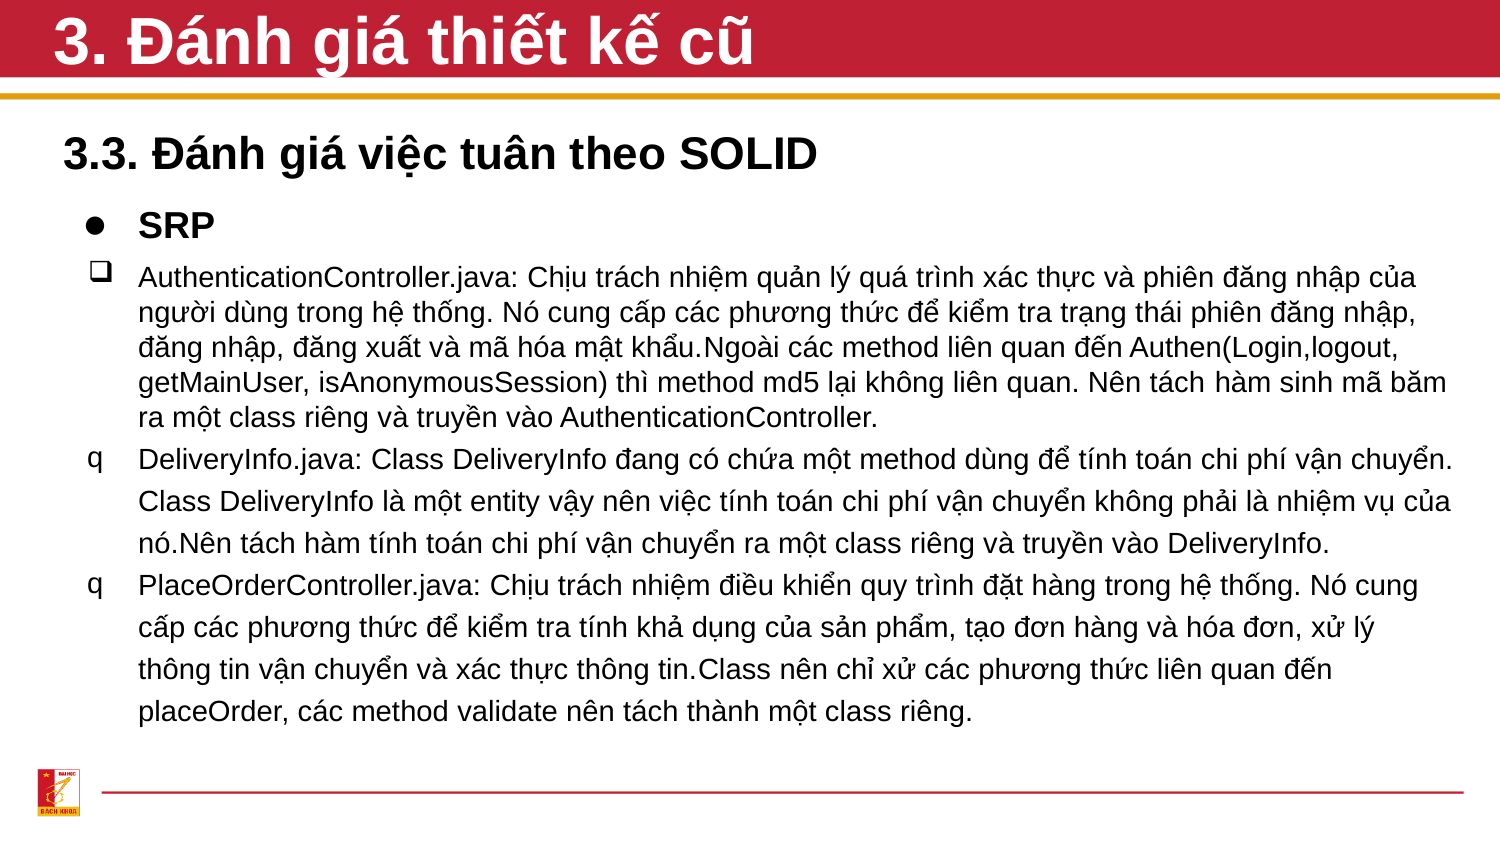

# 3. Đánh giá thiết kế cũ
3.3. Đánh giá việc tuân theo SOLID
SRP
AuthenticationController.java: Chịu trách nhiệm quản lý quá trình xác thực và phiên đăng nhập của người dùng trong hệ thống. Nó cung cấp các phương thức để kiểm tra trạng thái phiên đăng nhập, đăng nhập, đăng xuất và mã hóa mật khẩu.Ngoài các method liên quan đến Authen(Login,logout, getMainUser, isAnonymousSession) thì method md5 lại không liên quan. Nên tách hàm sinh mã băm ra một class riêng và truyền vào AuthenticationController.
DeliveryInfo.java: Class DeliveryInfo đang có chứa một method dùng để tính toán chi phí vận chuyển. Class DeliveryInfo là một entity vậy nên việc tính toán chi phí vận chuyển không phải là nhiệm vụ của nó.Nên tách hàm tính toán chi phí vận chuyển ra một class riêng và truyền vào DeliveryInfo.
PlaceOrderController.java: Chịu trách nhiệm điều khiển quy trình đặt hàng trong hệ thống. Nó cung cấp các phương thức để kiểm tra tính khả dụng của sản phẩm, tạo đơn hàng và hóa đơn, xử lý thông tin vận chuyển và xác thực thông tin.Class nên chỉ xử các phương thức liên quan đến placeOrder, các method validate nên tách thành một class riêng.